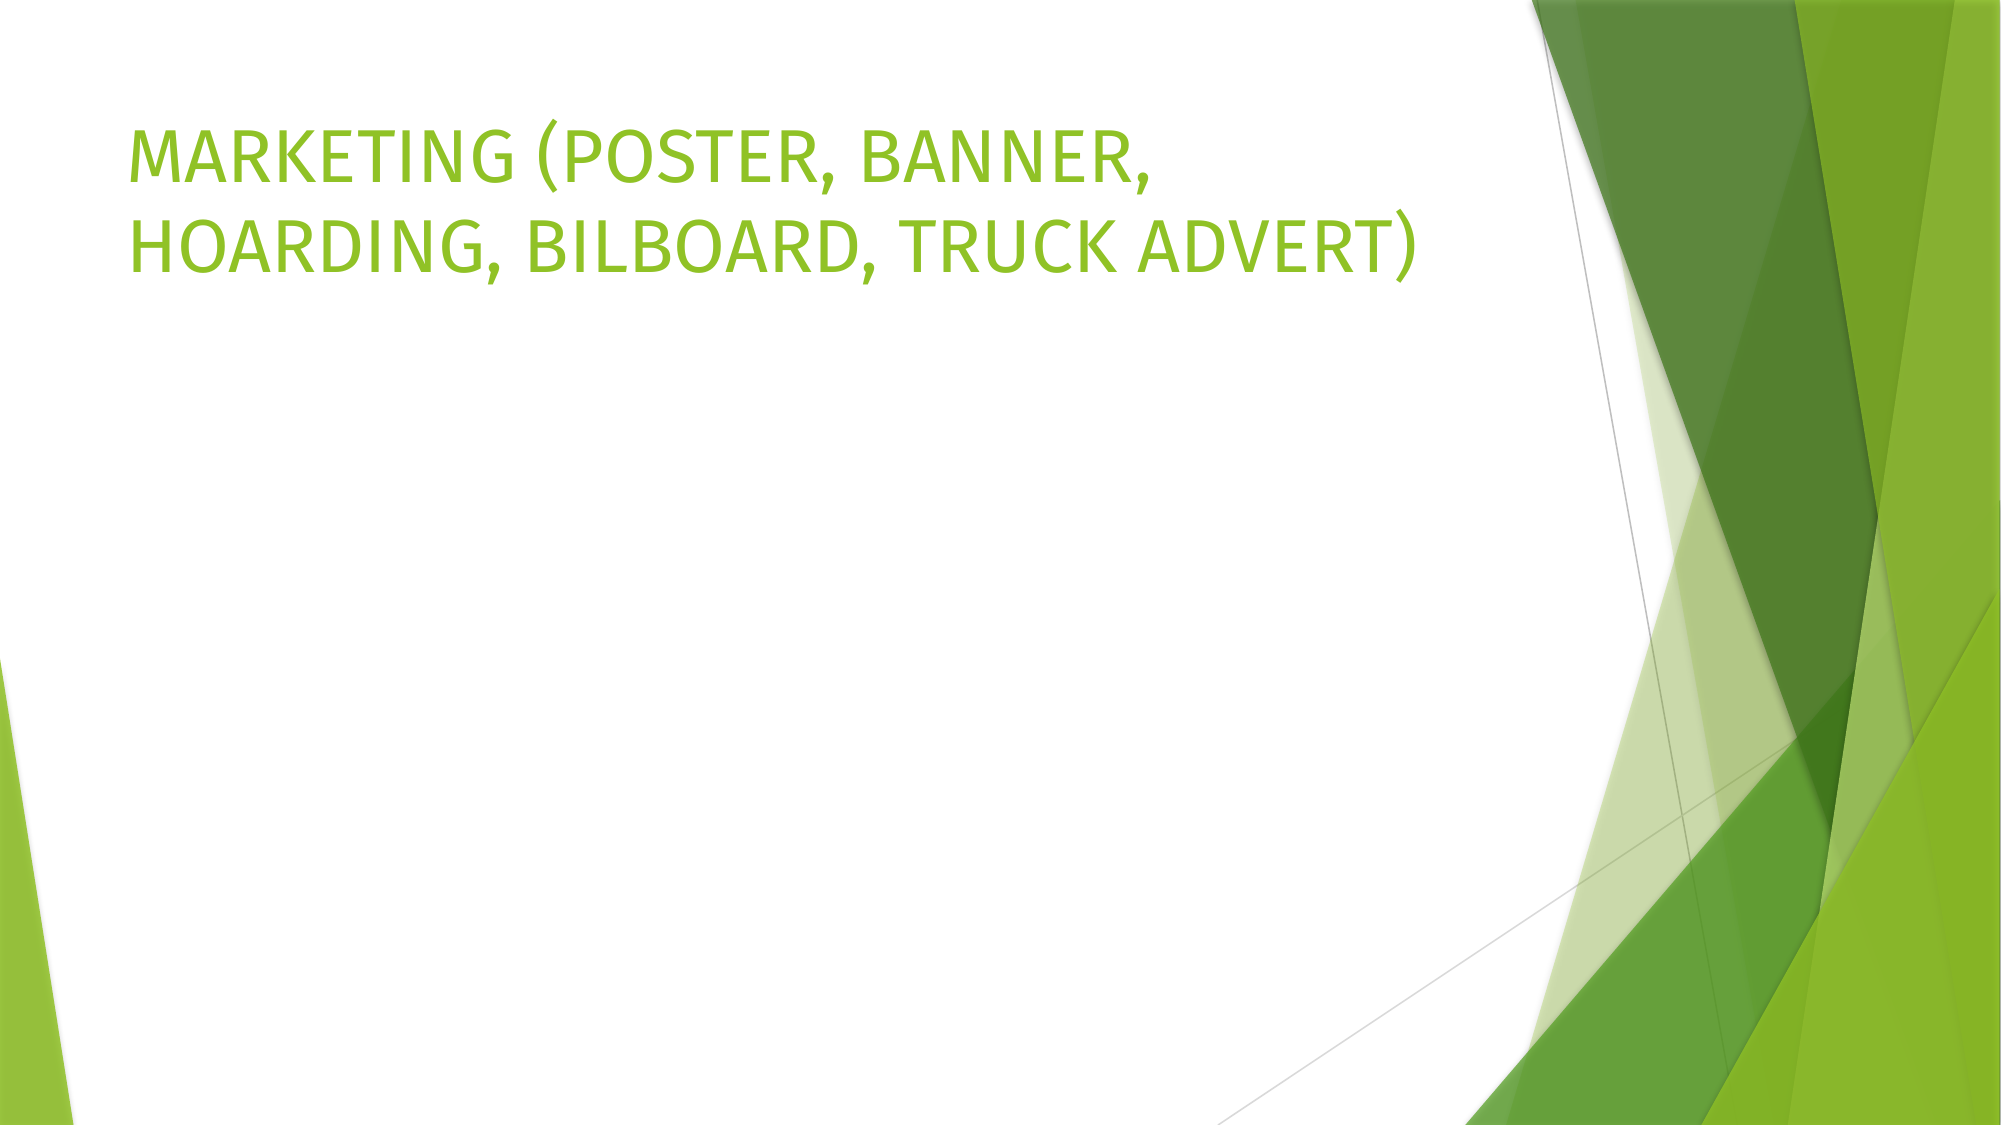

# MARKETING (POSTER, BANNER, HOARDING, BILBOARD, TRUCK ADVERT)